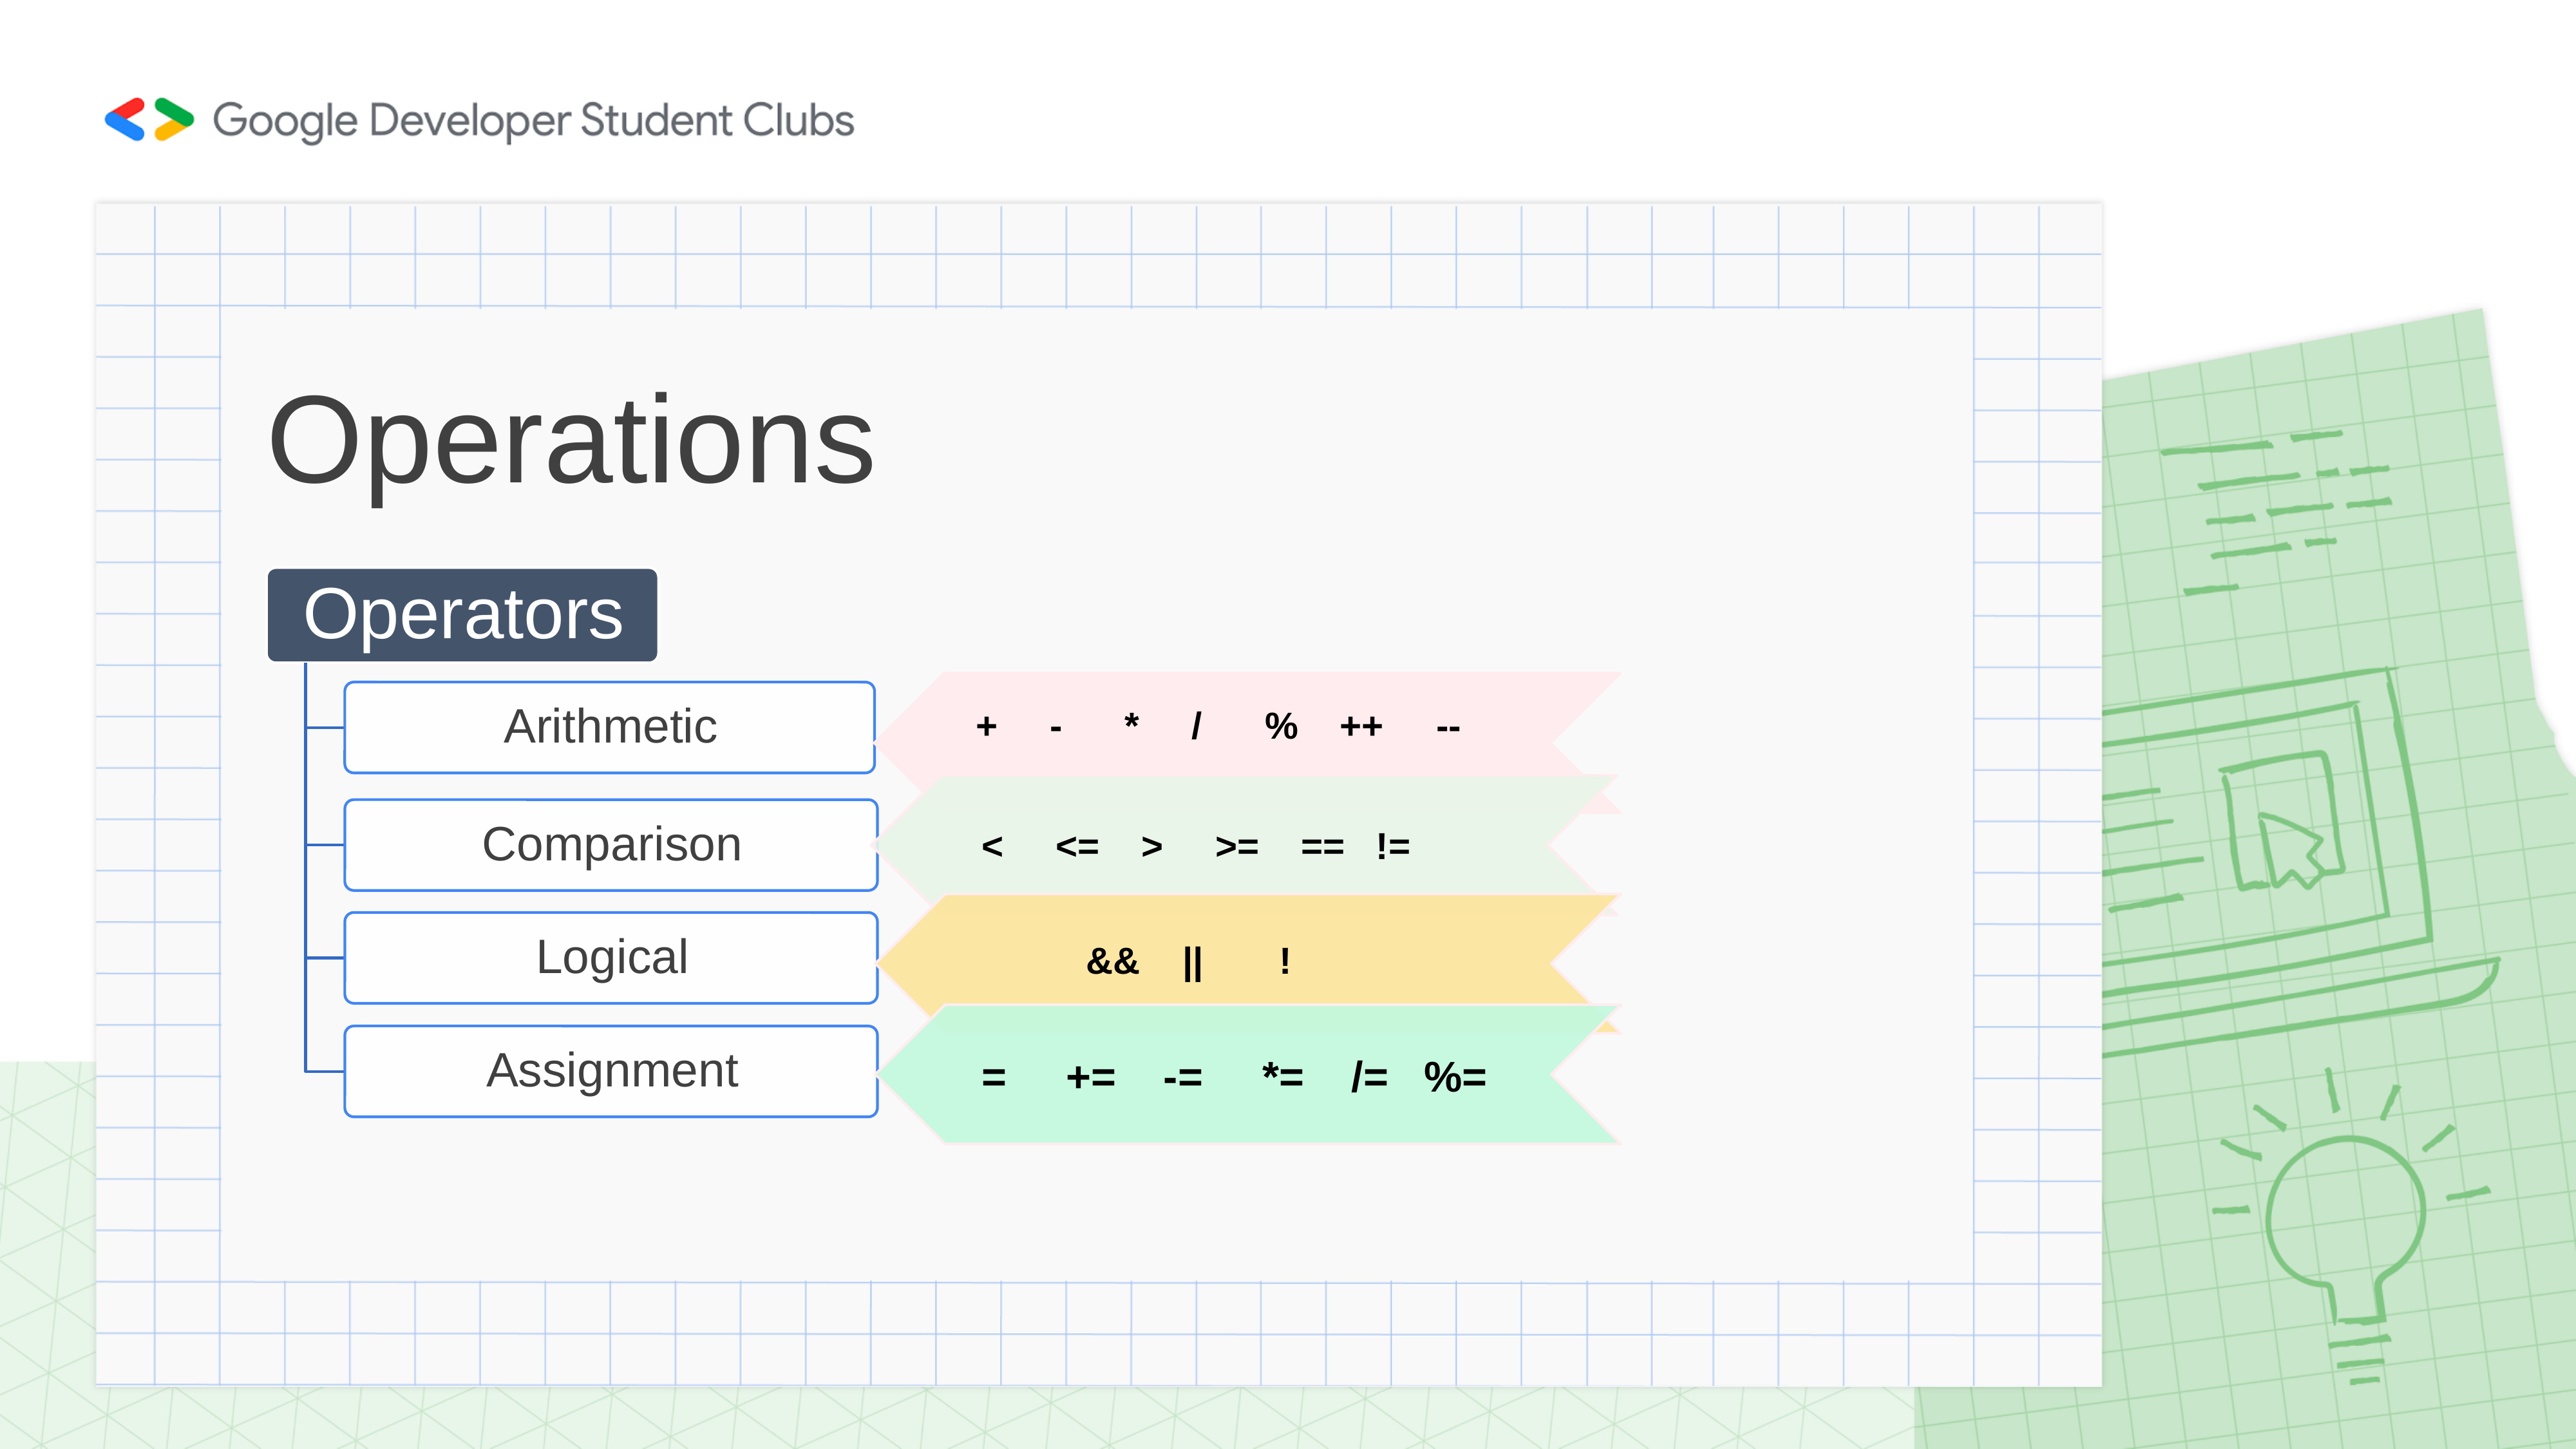

# Operations
Operators
Arithmetic
Comparison
Logical
Assignment

+     -      *     /      %    ++     --

<     <=    >     >=    ==   !=

&&	||	!

=     +=    -=     *=    /=   %=